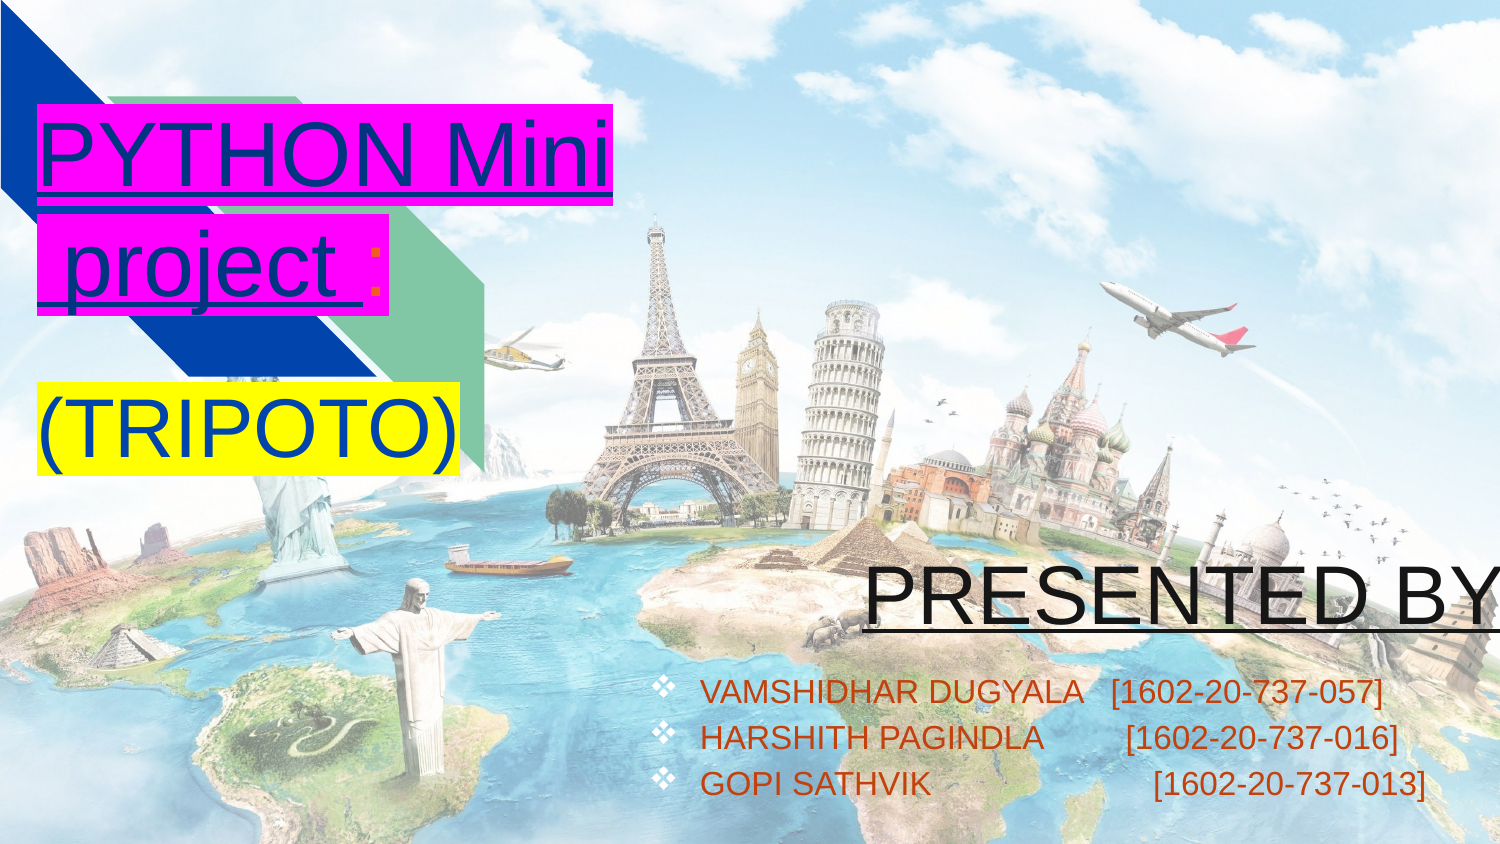

# PYTHON Mini  project :
(TRIPOTO)
PRESENTED BY:
VAMSHIDHAR DUGYALA   [1602-20-737-057]
HARSHITH PAGINDLA         [1602-20-737-016]
GOPI SATHVIK                        [1602-20-737-013]